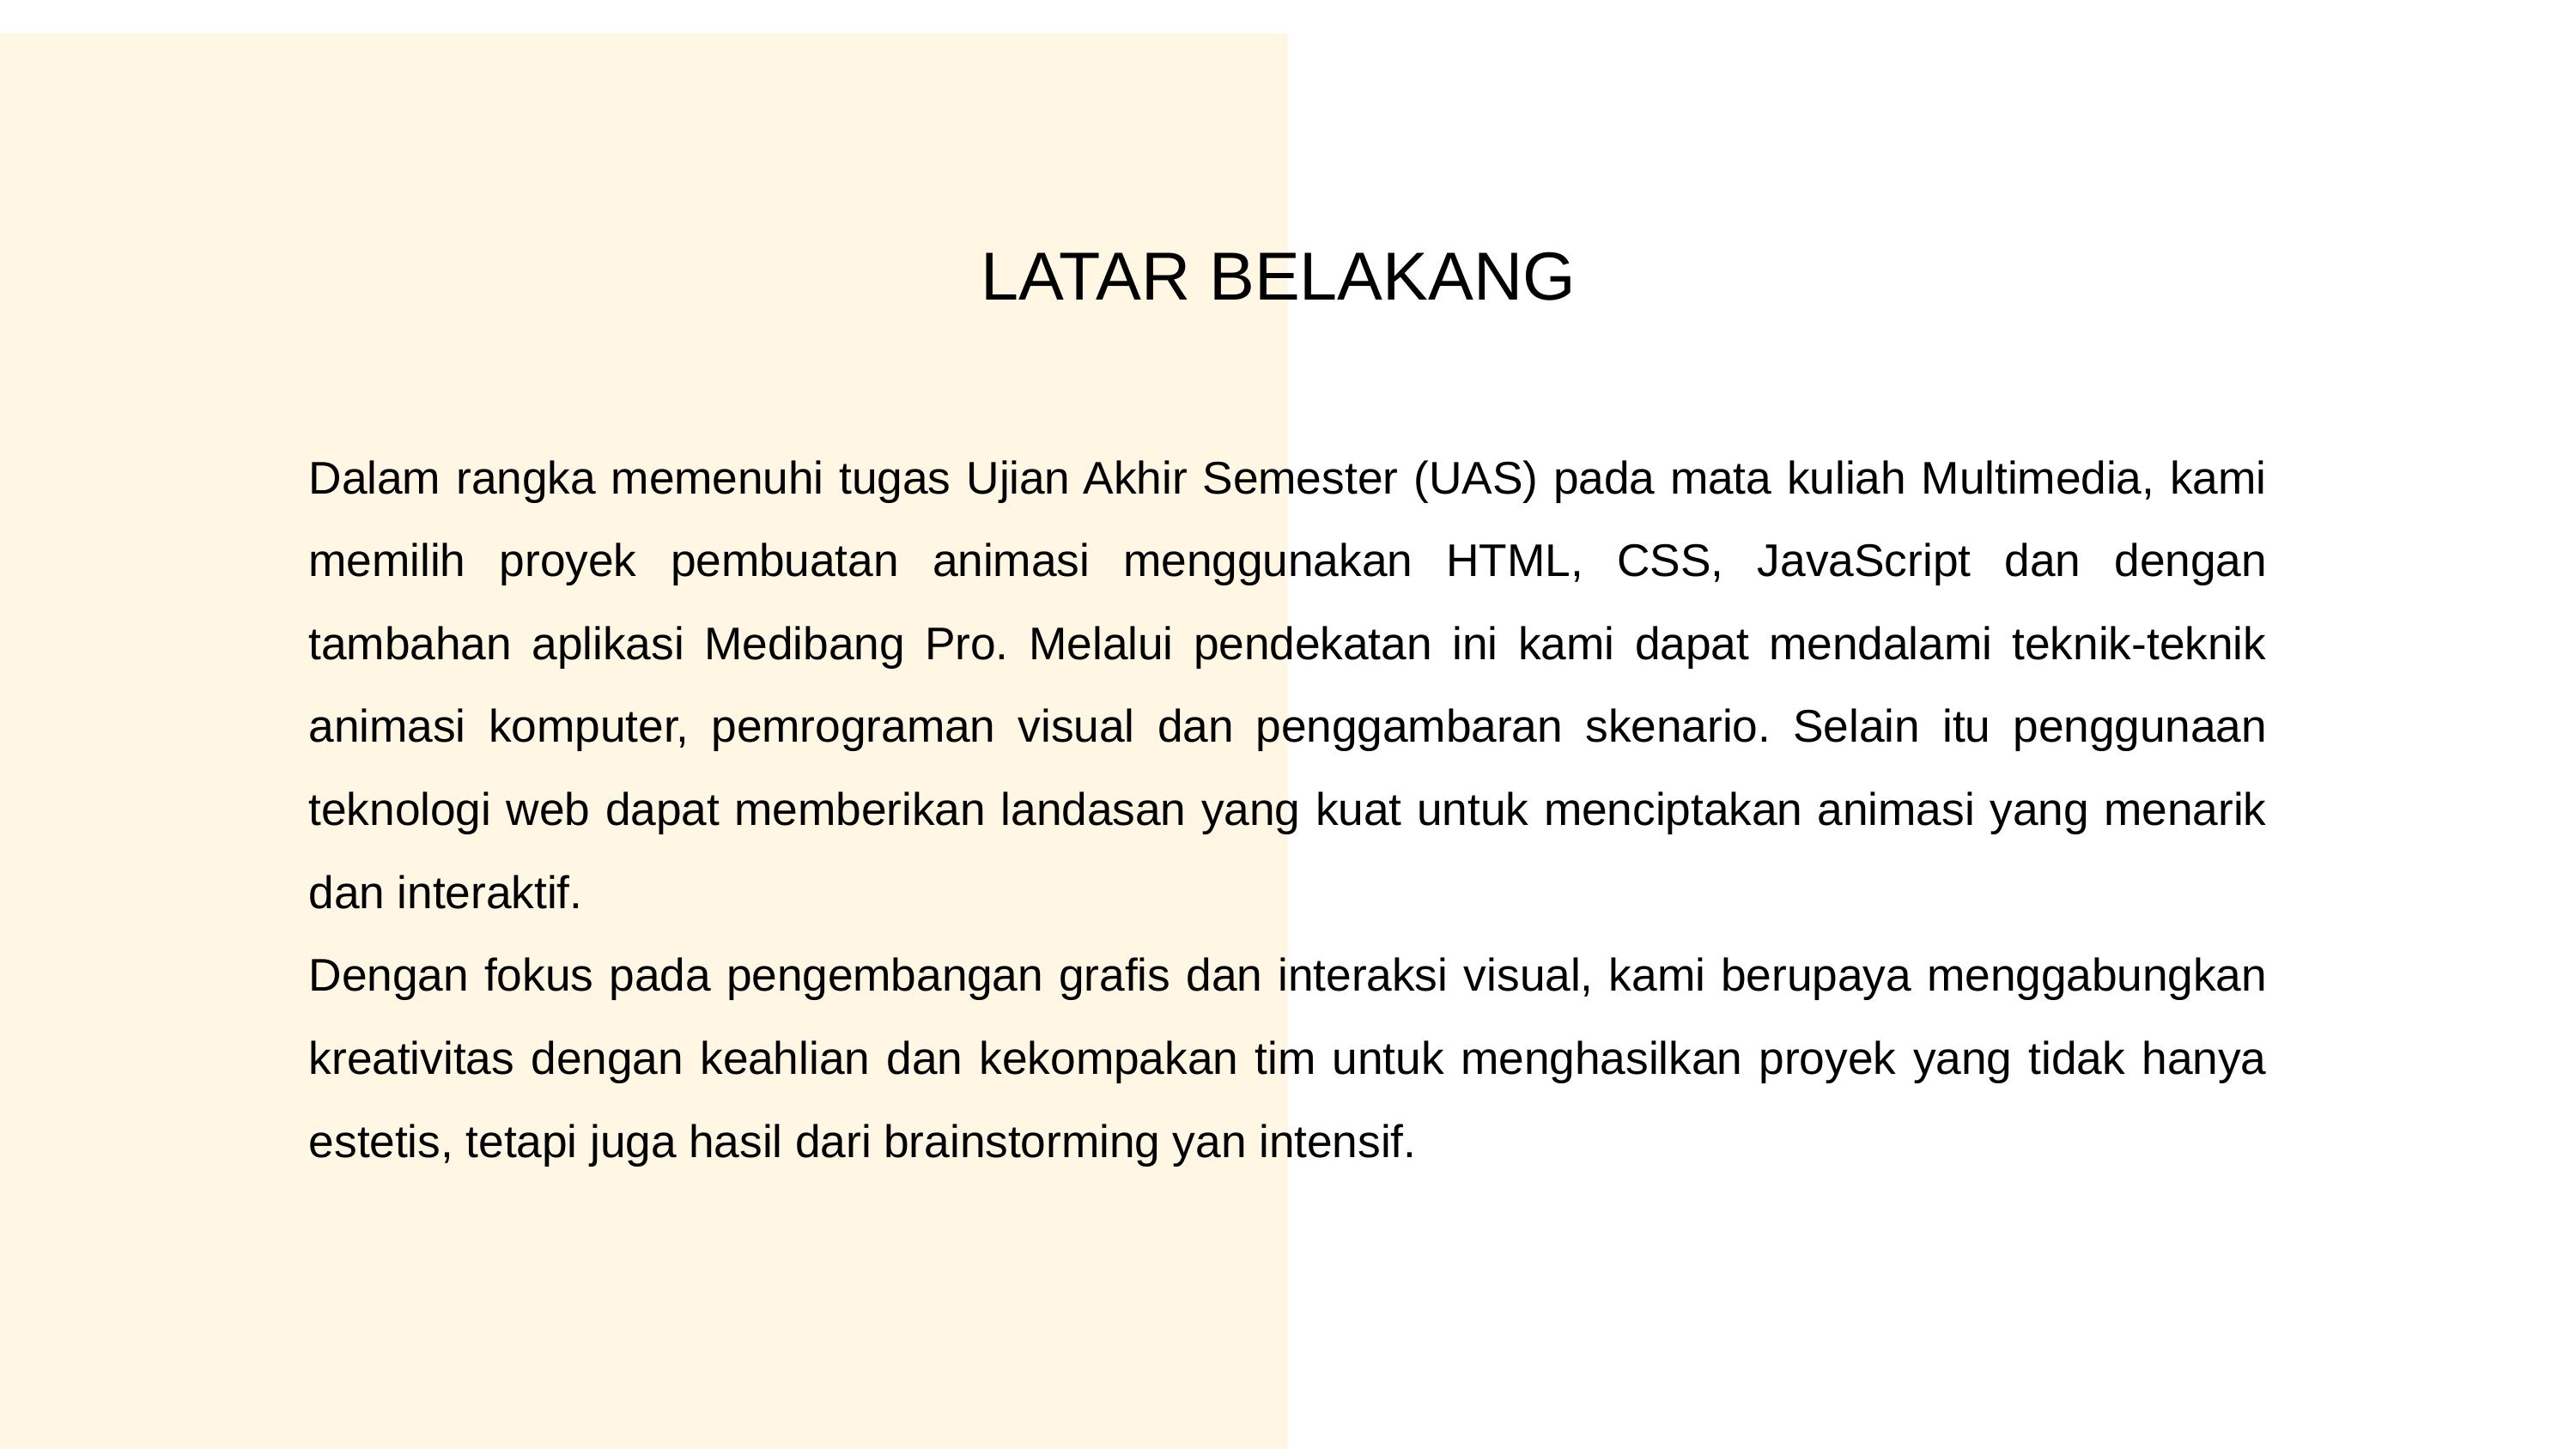

LATAR BELAKANG
Dalam rangka memenuhi tugas Ujian Akhir Semester (UAS) pada mata kuliah Multimedia, kami memilih proyek pembuatan animasi menggunakan HTML, CSS, JavaScript dan dengan tambahan aplikasi Medibang Pro. Melalui pendekatan ini kami dapat mendalami teknik-teknik animasi komputer, pemrograman visual dan penggambaran skenario. Selain itu penggunaan teknologi web dapat memberikan landasan yang kuat untuk menciptakan animasi yang menarik dan interaktif.
Dengan fokus pada pengembangan grafis dan interaksi visual, kami berupaya menggabungkan kreativitas dengan keahlian dan kekompakan tim untuk menghasilkan proyek yang tidak hanya estetis, tetapi juga hasil dari brainstorming yan intensif.